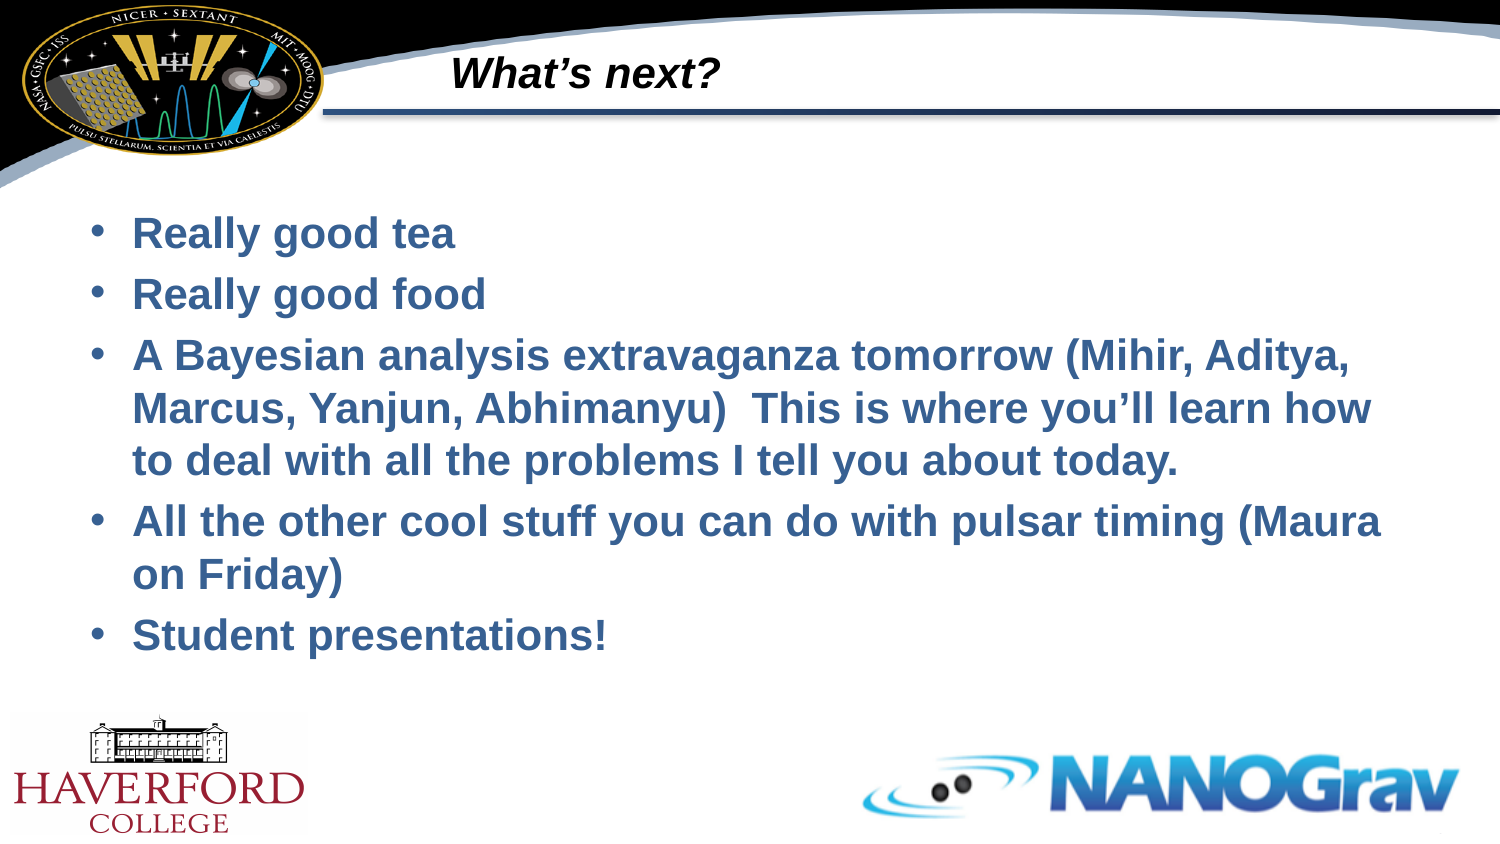

# What’s next?
Really good tea
Really good food
A Bayesian analysis extravaganza tomorrow (Mihir, Aditya, Marcus, Yanjun, Abhimanyu)  This is where you’ll learn how to deal with all the problems I tell you about today.
All the other cool stuff you can do with pulsar timing (Maura on Friday)
Student presentations!